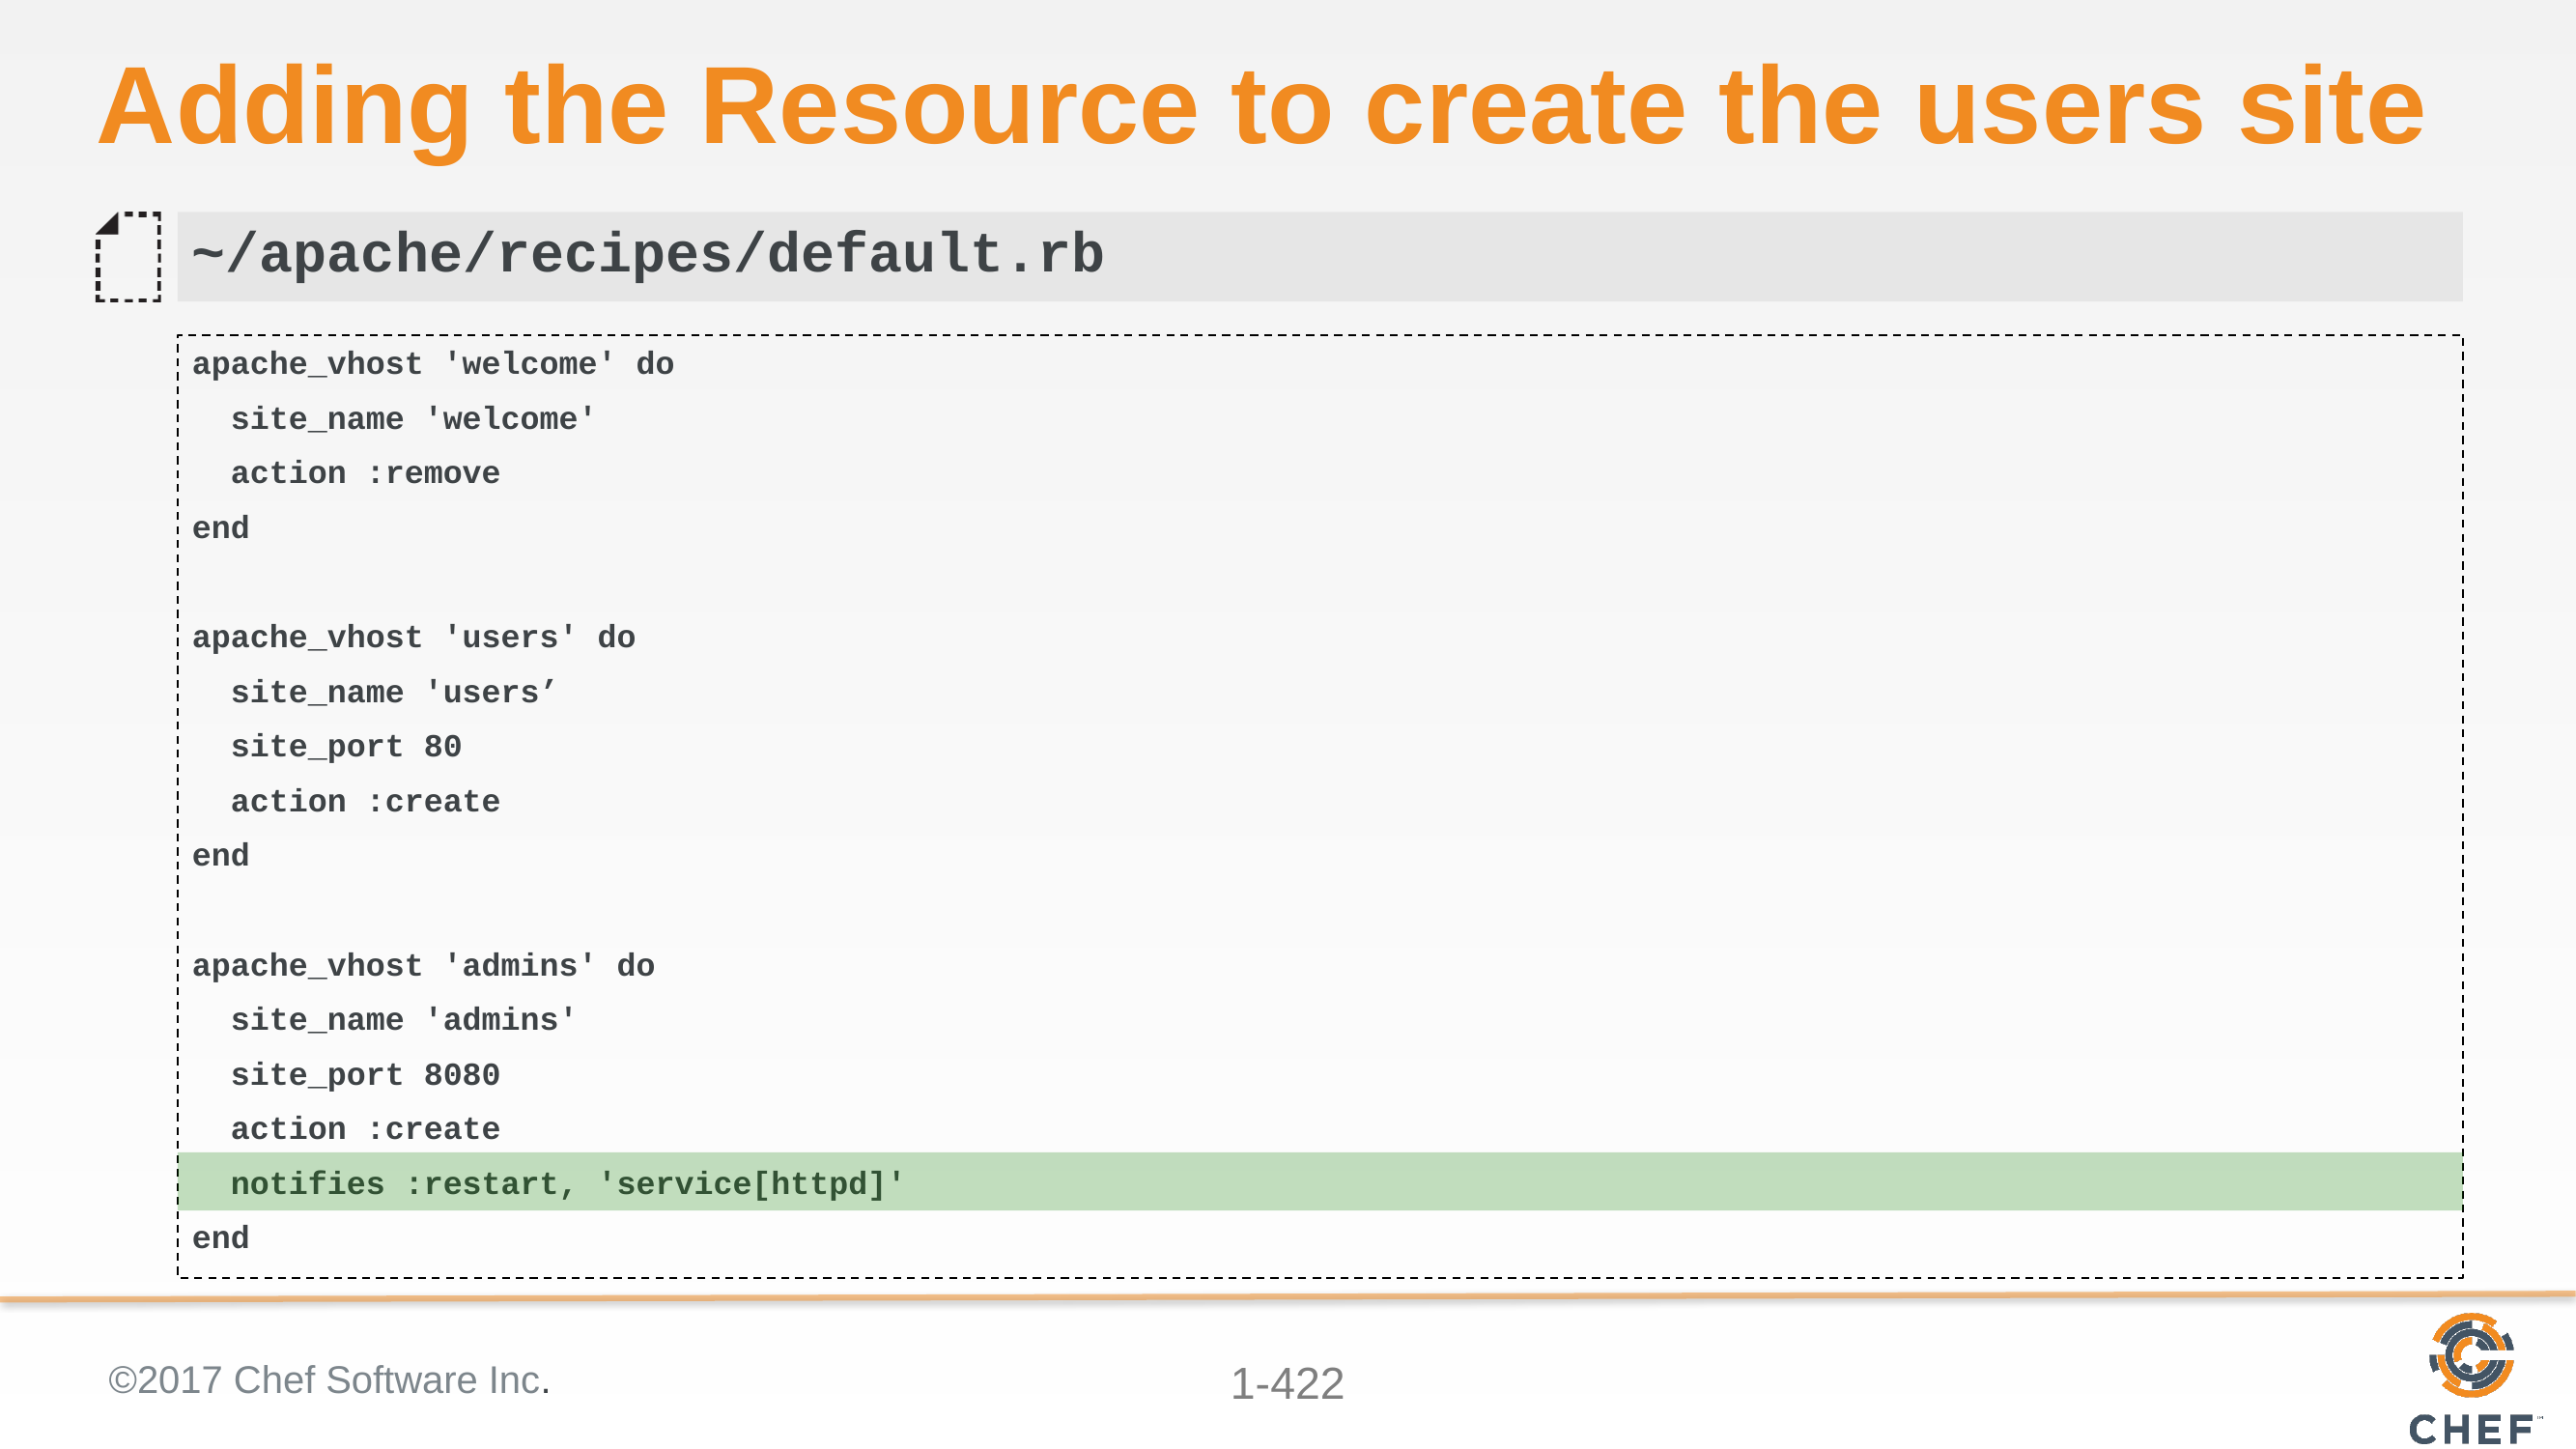

# Adding the Resource to create the users site
~/apache/recipes/default.rb
apache_vhost 'welcome' do
  site_name 'welcome'
  action :remove
end

apache_vhost 'users' do
  site_name 'users’
  site_port 80
  action :create
end

apache_vhost 'admins' do
  site_name 'admins'
  site_port 8080
  action :create
  notifies :restart, 'service[httpd]'
end